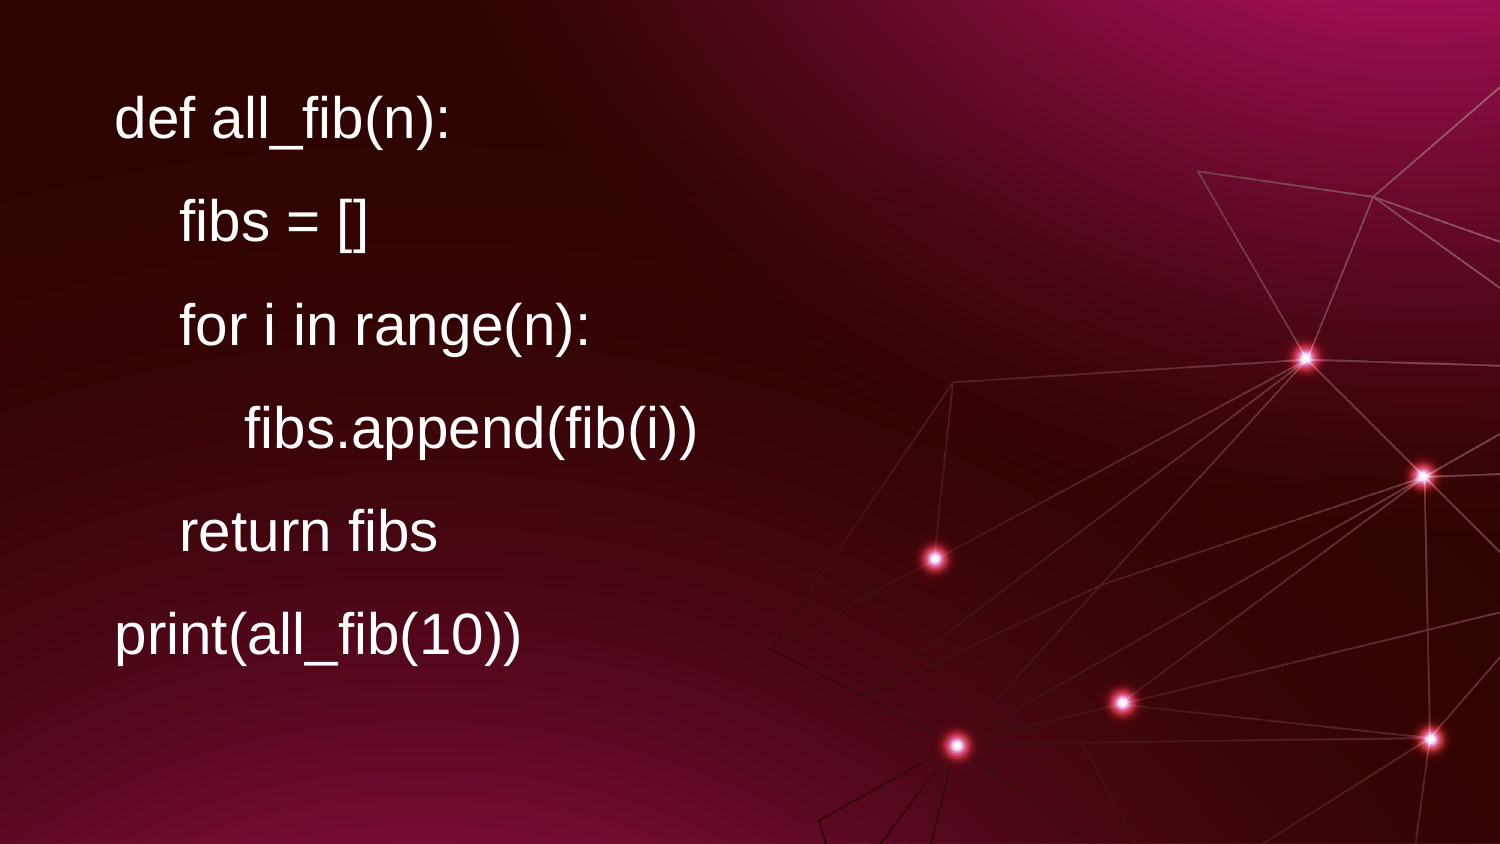

def all_fib(n):
    fibs = []
    for i in range(n):
        fibs.append(fib(i))
    return fibs
print(all_fib(10))